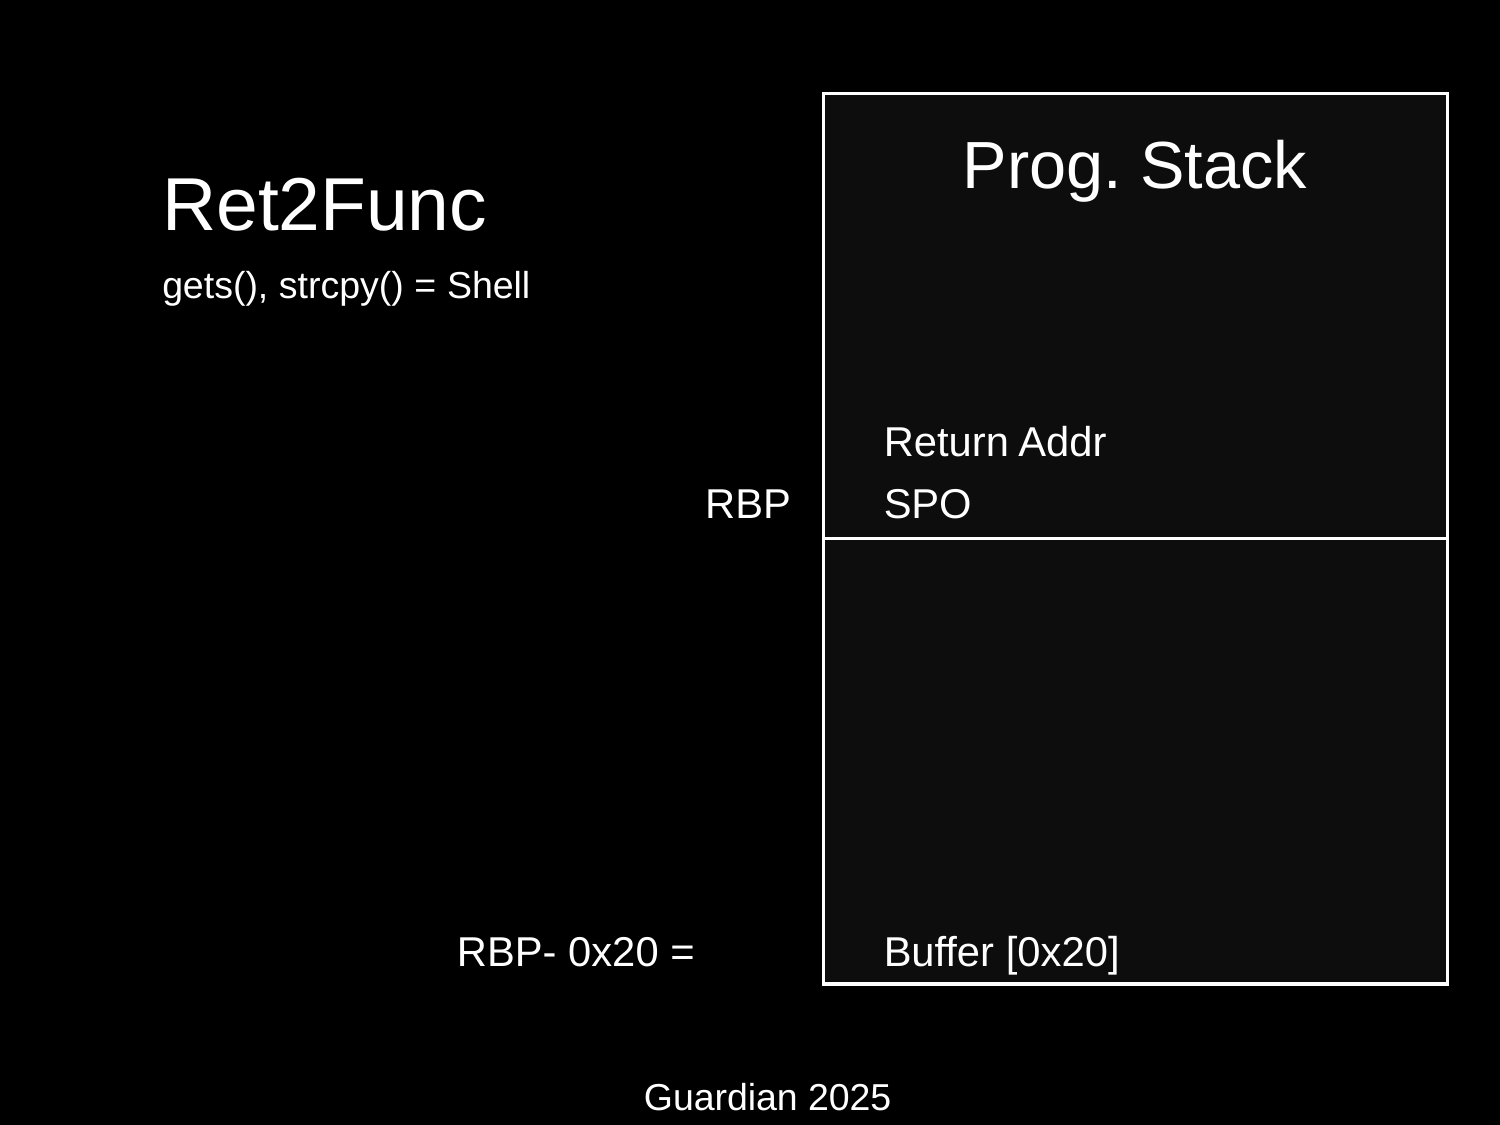

Prog. Stack
Ret2Func
gets(), strcpy() = Shell
Return Addr
RBP
SPO

RBP- 0x20 = RSP
Buffer [0x20]
Guardian 2025